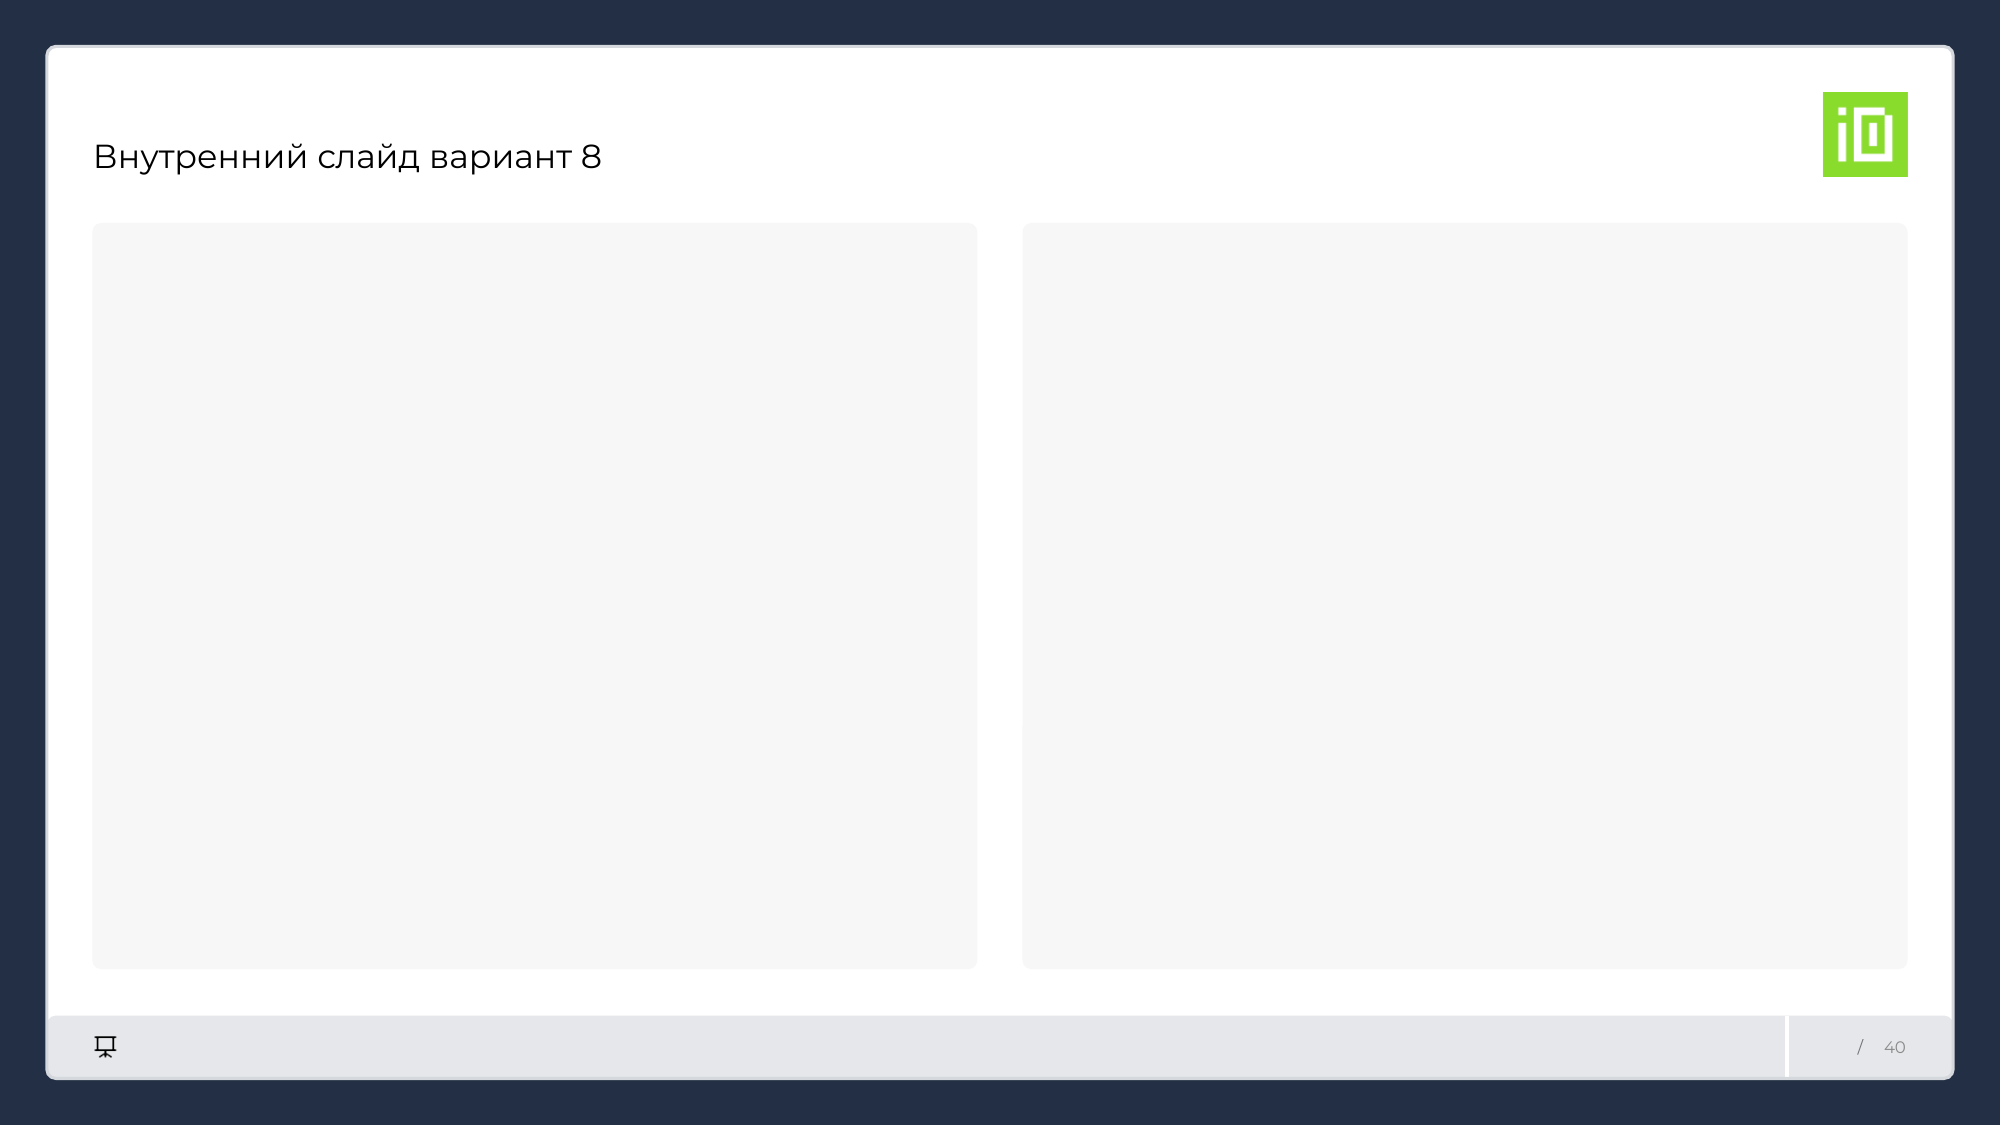

# Внутренний слайд вариант 8

21
40